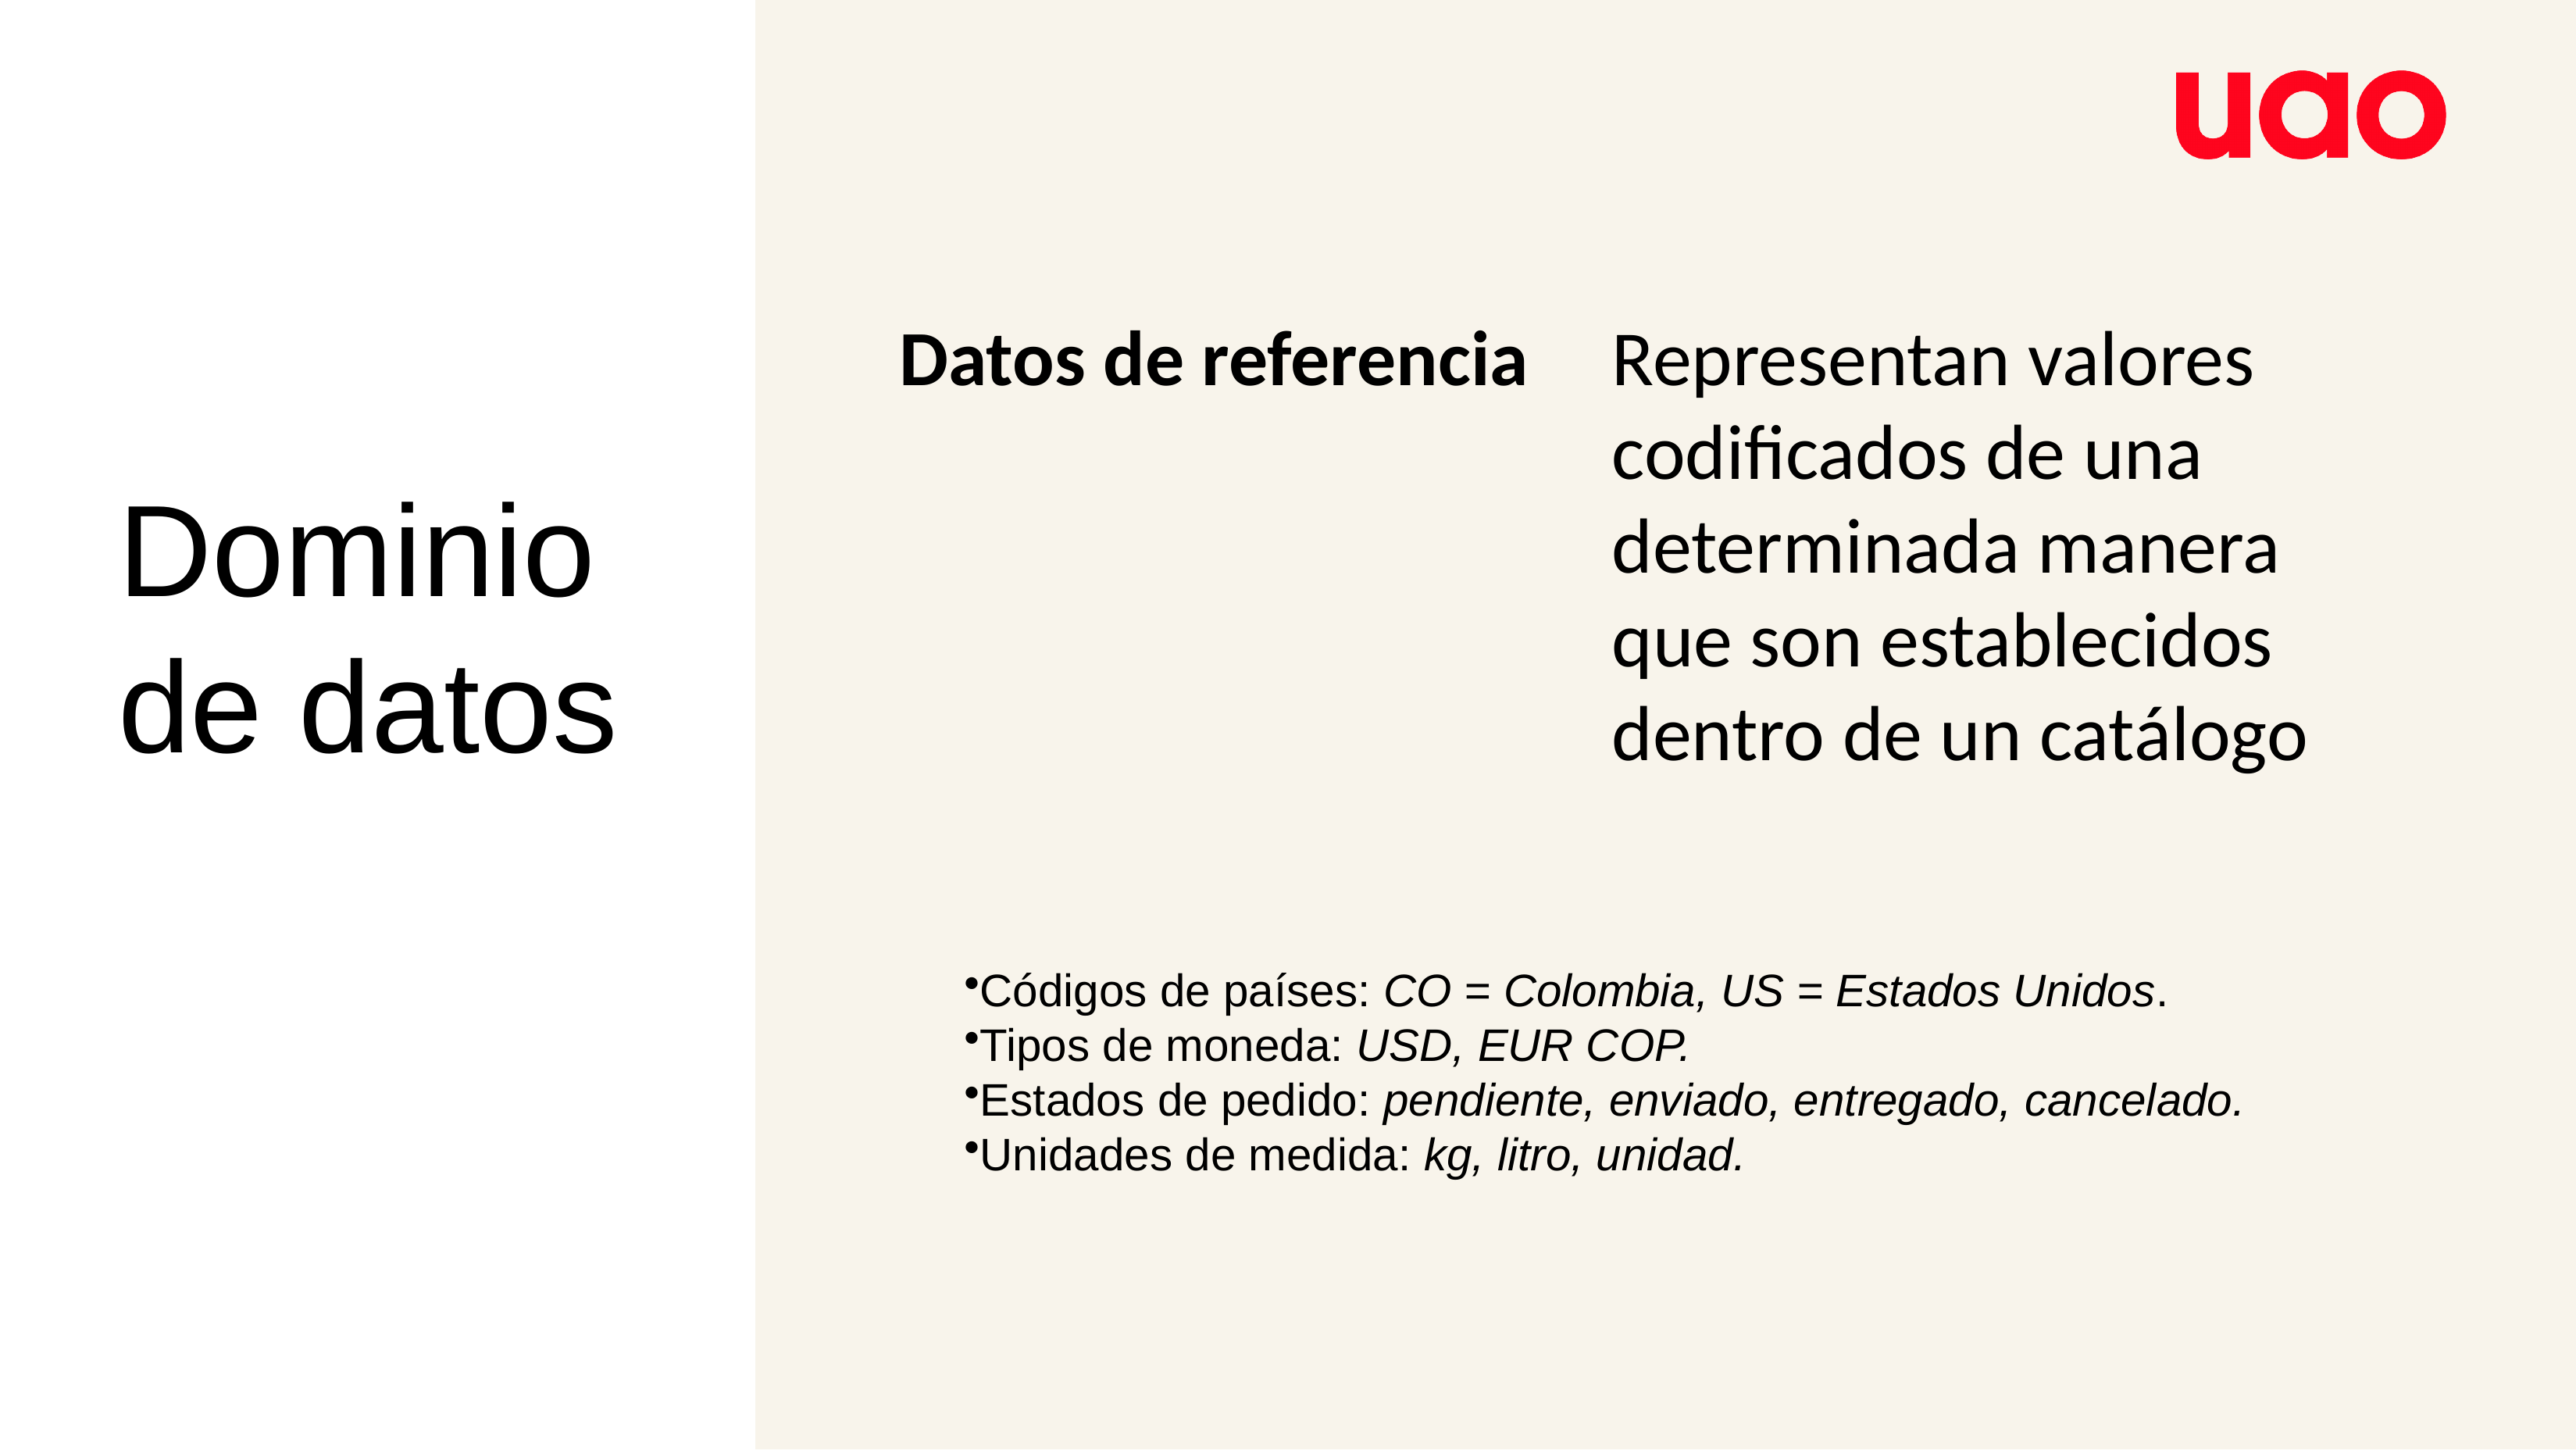

Datos de referencia
Representan valores codificados de una determinada manera que son establecidos dentro de un catálogo
Dominio
de datos
Códigos de países: CO = Colombia, US = Estados Unidos.
Tipos de moneda: USD, EUR COP.
Estados de pedido: pendiente, enviado, entregado, cancelado.
Unidades de medida: kg, litro, unidad.